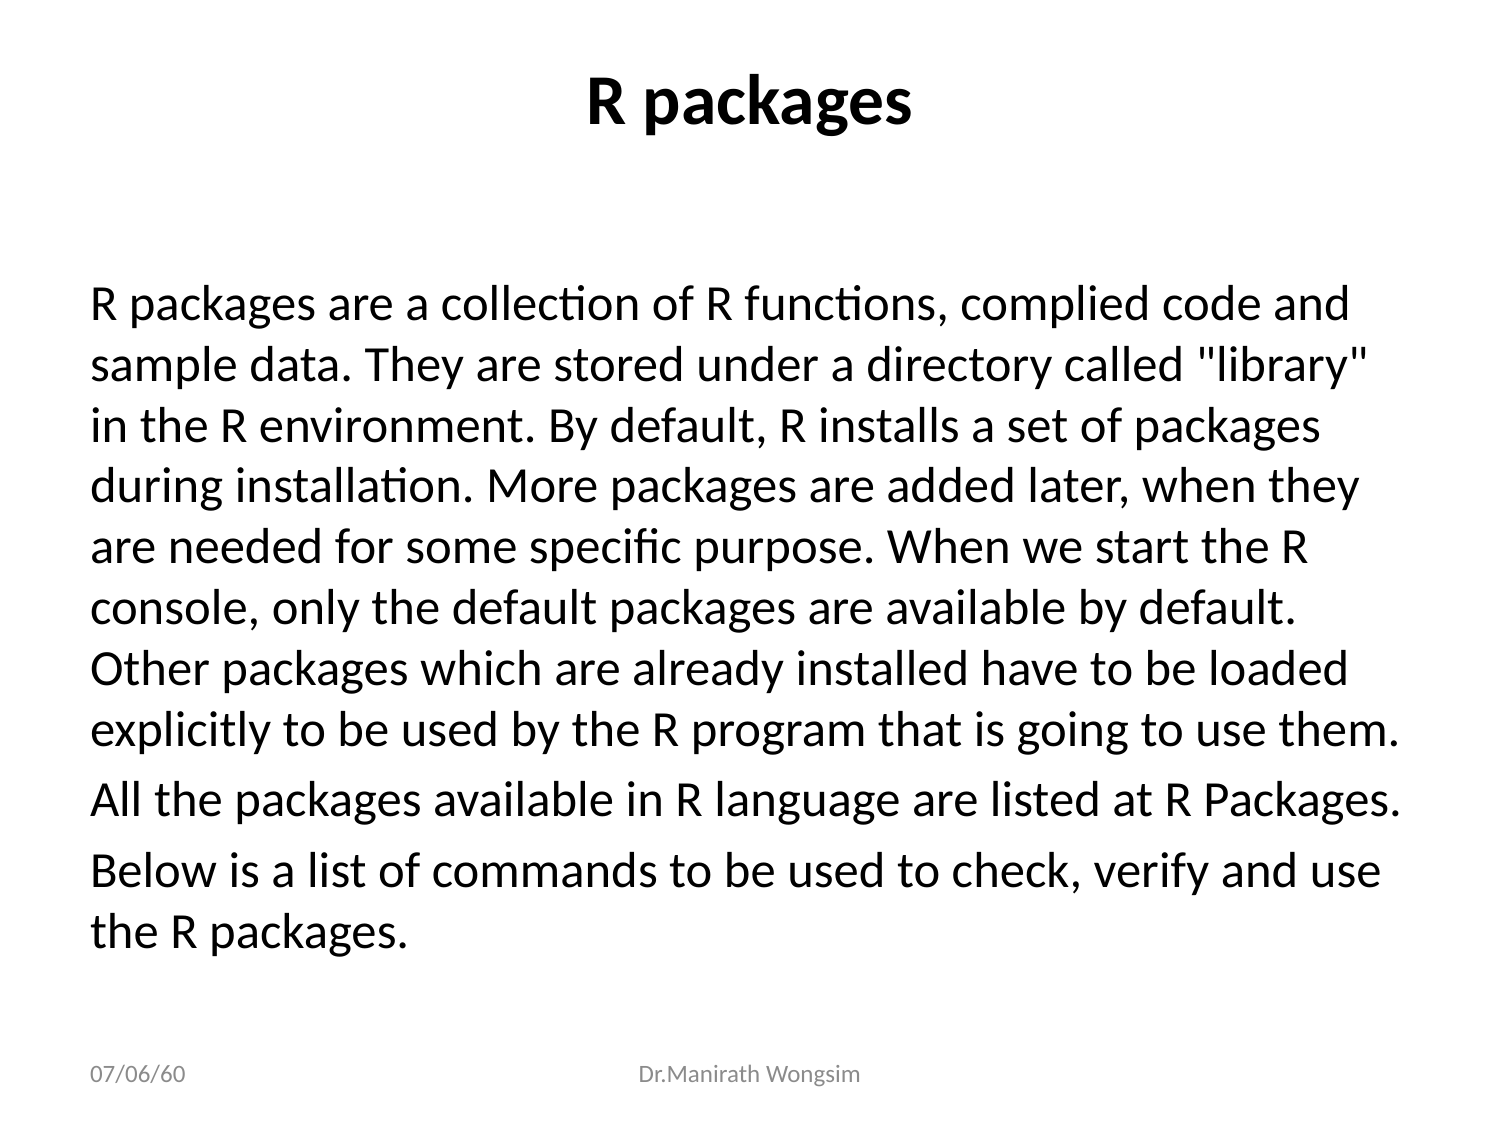

# R packages
R packages are a collection of R functions, complied code and sample data. They are stored under a directory called "library" in the R environment. By default, R installs a set of packages during installation. More packages are added later, when they are needed for some specific purpose. When we start the R console, only the default packages are available by default. Other packages which are already installed have to be loaded explicitly to be used by the R program that is going to use them.
All the packages available in R language are listed at R Packages.
Below is a list of commands to be used to check, verify and use the R packages.

07/06/60
Dr.Manirath Wongsim